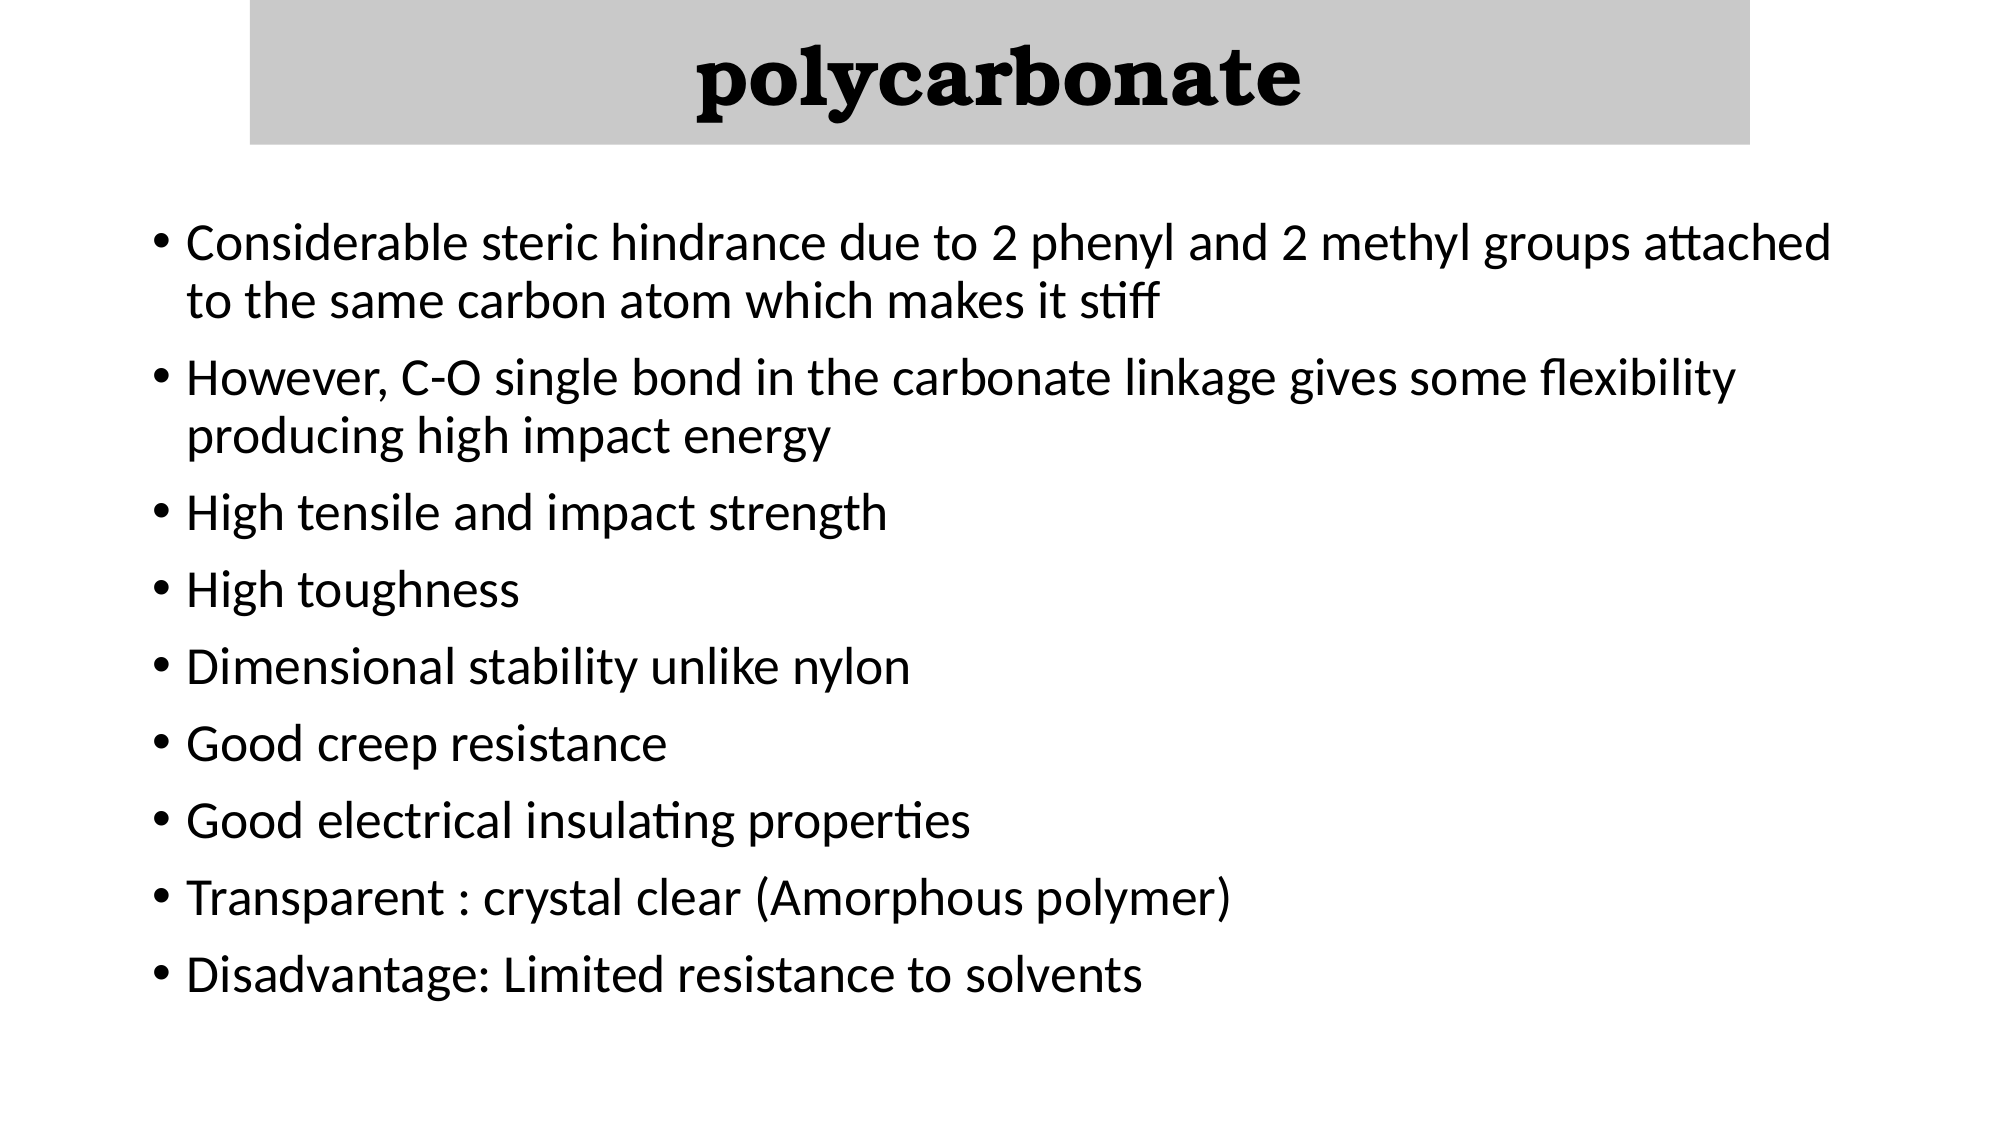

polycarbonate
Considerable steric hindrance due to 2 phenyl and 2 methyl groups attached to the same carbon atom which makes it stiff
However, C-O single bond in the carbonate linkage gives some flexibility producing high impact energy
High tensile and impact strength
High toughness
Dimensional stability unlike nylon
Good creep resistance
Good electrical insulating properties
Transparent : crystal clear (Amorphous polymer)
Disadvantage: Limited resistance to solvents